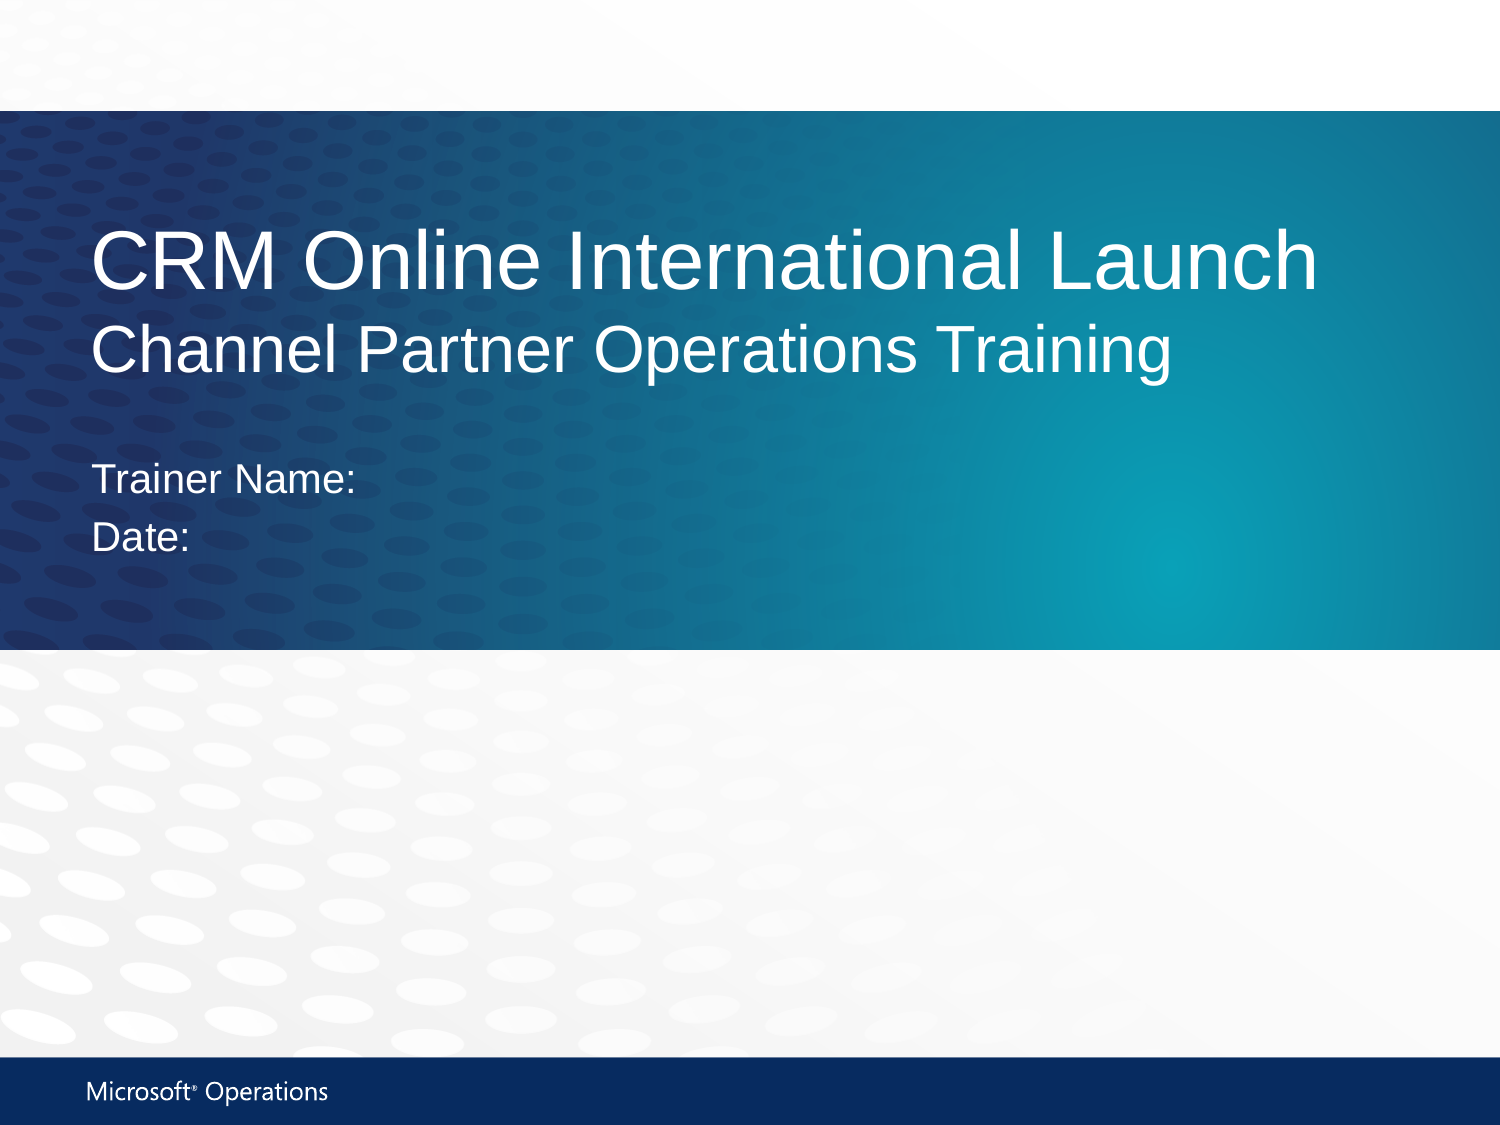

# CRM Online International Launch Channel Partner Operations Training
Trainer Name:
Date: